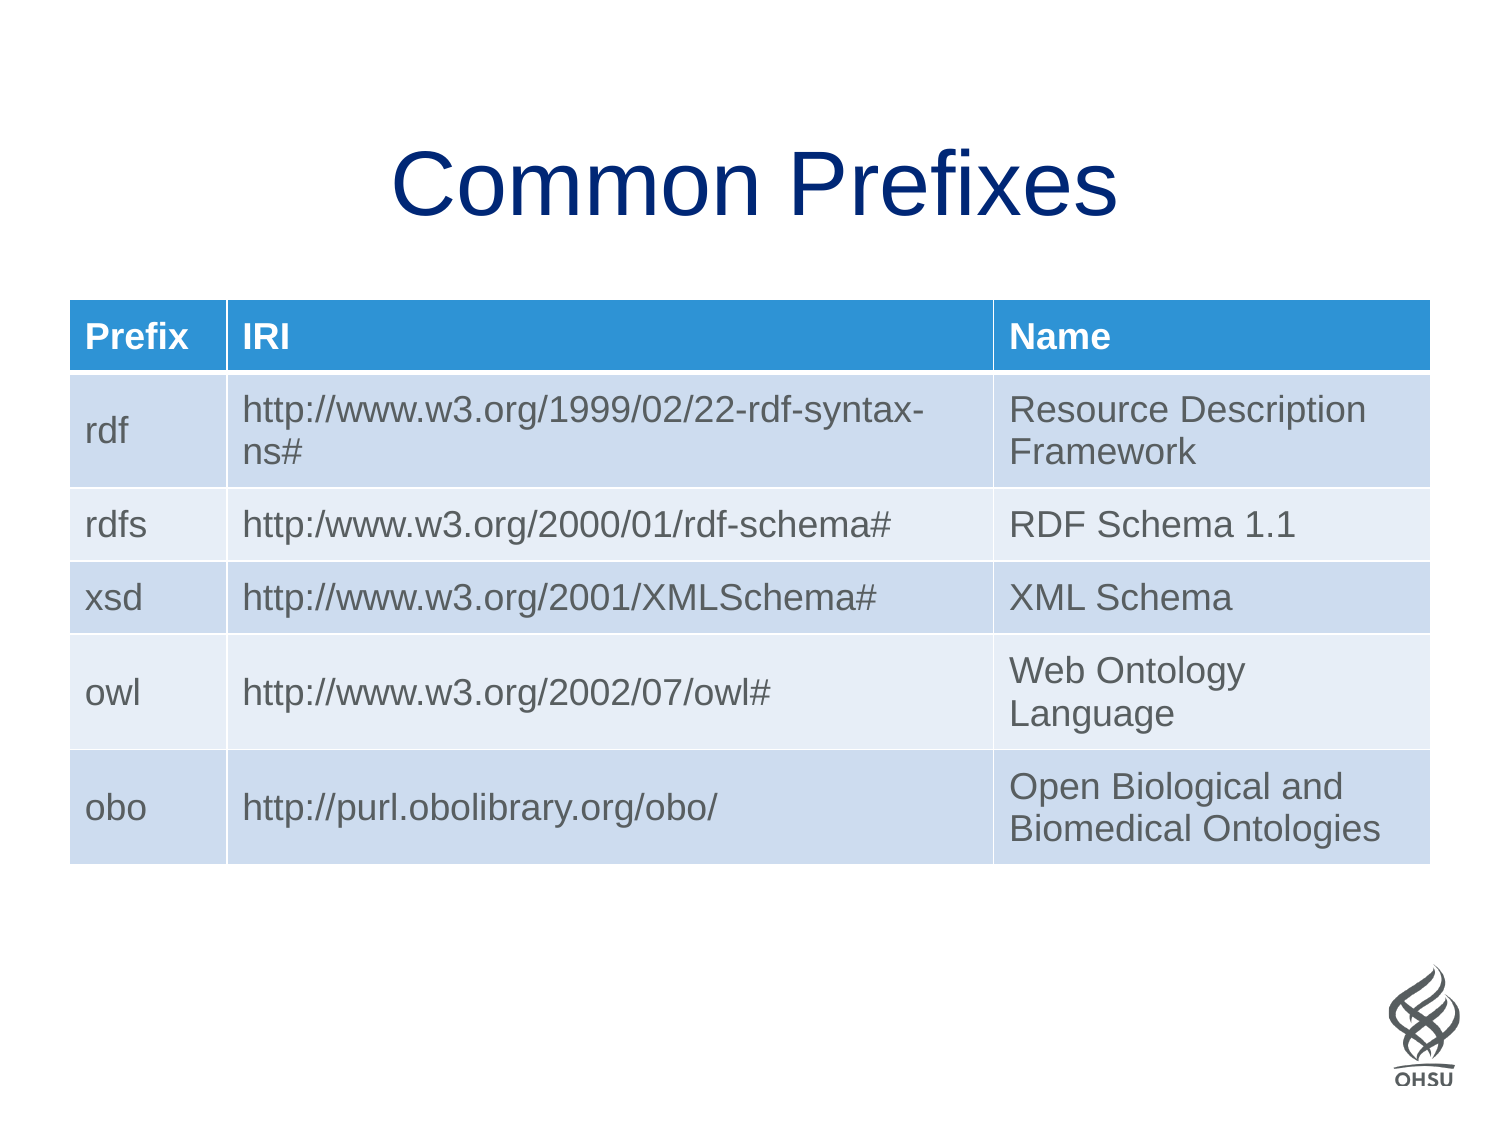

# Common Prefixes
| Prefix | IRI | Name |
| --- | --- | --- |
| rdf | http://www.w3.org/1999/02/22-rdf-syntax-ns# | Resource Description Framework |
| rdfs | http:/www.w3.org/2000/01/rdf-schema# | RDF Schema 1.1 |
| xsd | http://www.w3.org/2001/XMLSchema# | XML Schema |
| owl | http://www.w3.org/2002/07/owl# | Web Ontology Language |
| obo | http://purl.obolibrary.org/obo/ | Open Biological and Biomedical Ontologies |